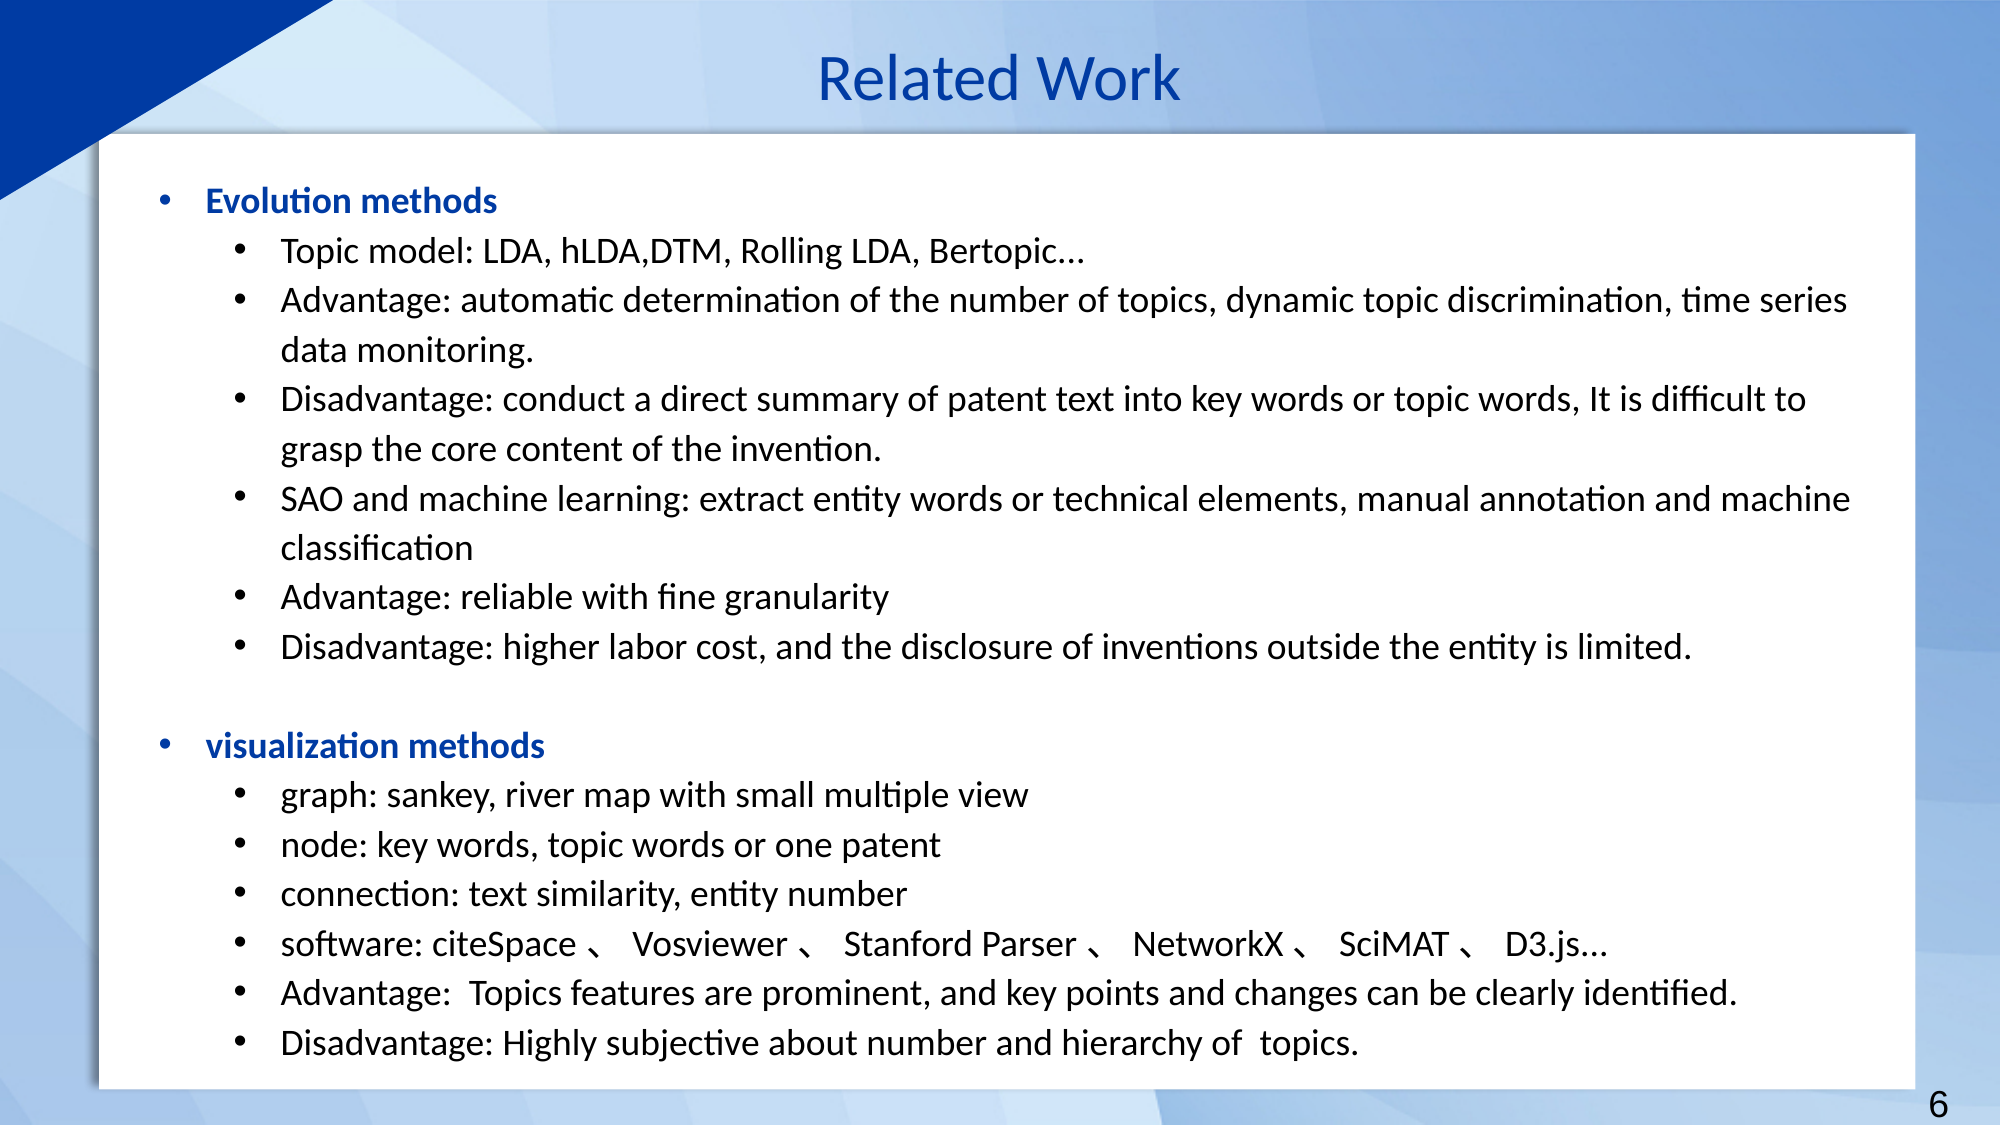

Related Work

Evolution methods
Topic model: LDA, hLDA,DTM, Rolling LDA, Bertopic...
Advantage: automatic determination of the number of topics, dynamic topic discrimination, time series data monitoring.
Disadvantage: conduct a direct summary of patent text into key words or topic words, It is difficult to grasp the core content of the invention.
SAO and machine learning: extract entity words or technical elements, manual annotation and machine classification
Advantage: reliable with fine granularity
Disadvantage: higher labor cost, and the disclosure of inventions outside the entity is limited.

visualization methods
graph: sankey, river map with small multiple view
node: key words, topic words or one patent
connection: text similarity, entity number
software: citeSpace、Vosviewer、Stanford Parser、NetworkX、SciMAT、D3.js...
Advantage:  Topics features are prominent, and key points and changes can be clearly identified.
Disadvantage: Highly subjective about number and hierarchy of  topics.